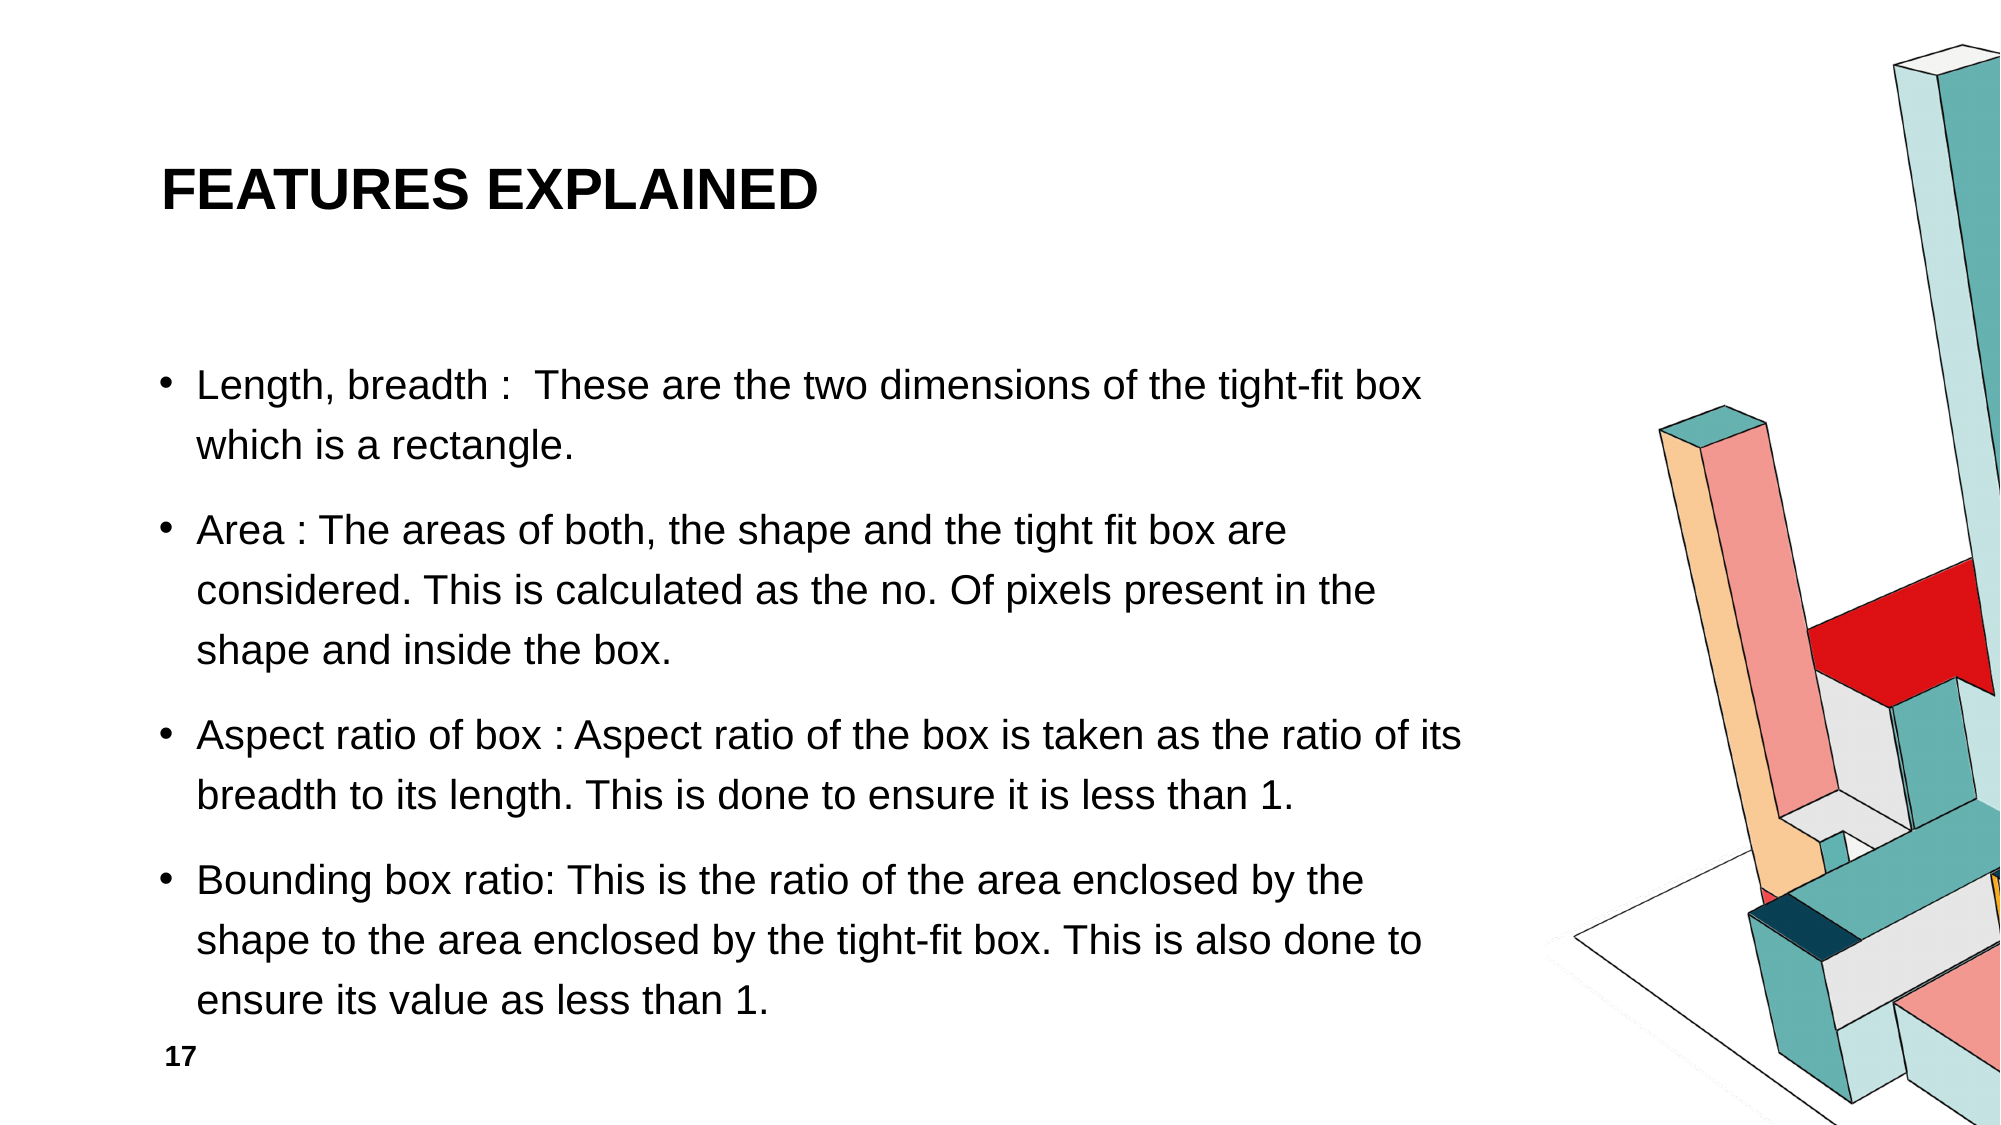

# Features explained
Length, breadth :  These are the two dimensions of the tight-fit box which is a rectangle.
Area : The areas of both, the shape and the tight fit box are considered. This is calculated as the no. Of pixels present in the shape and inside the box.
Aspect ratio of box : Aspect ratio of the box is taken as the ratio of its breadth to its length. This is done to ensure it is less than 1.
Bounding box ratio: This is the ratio of the area enclosed by the shape to the area enclosed by the tight-fit box. This is also done to ensure its value as less than 1.
17